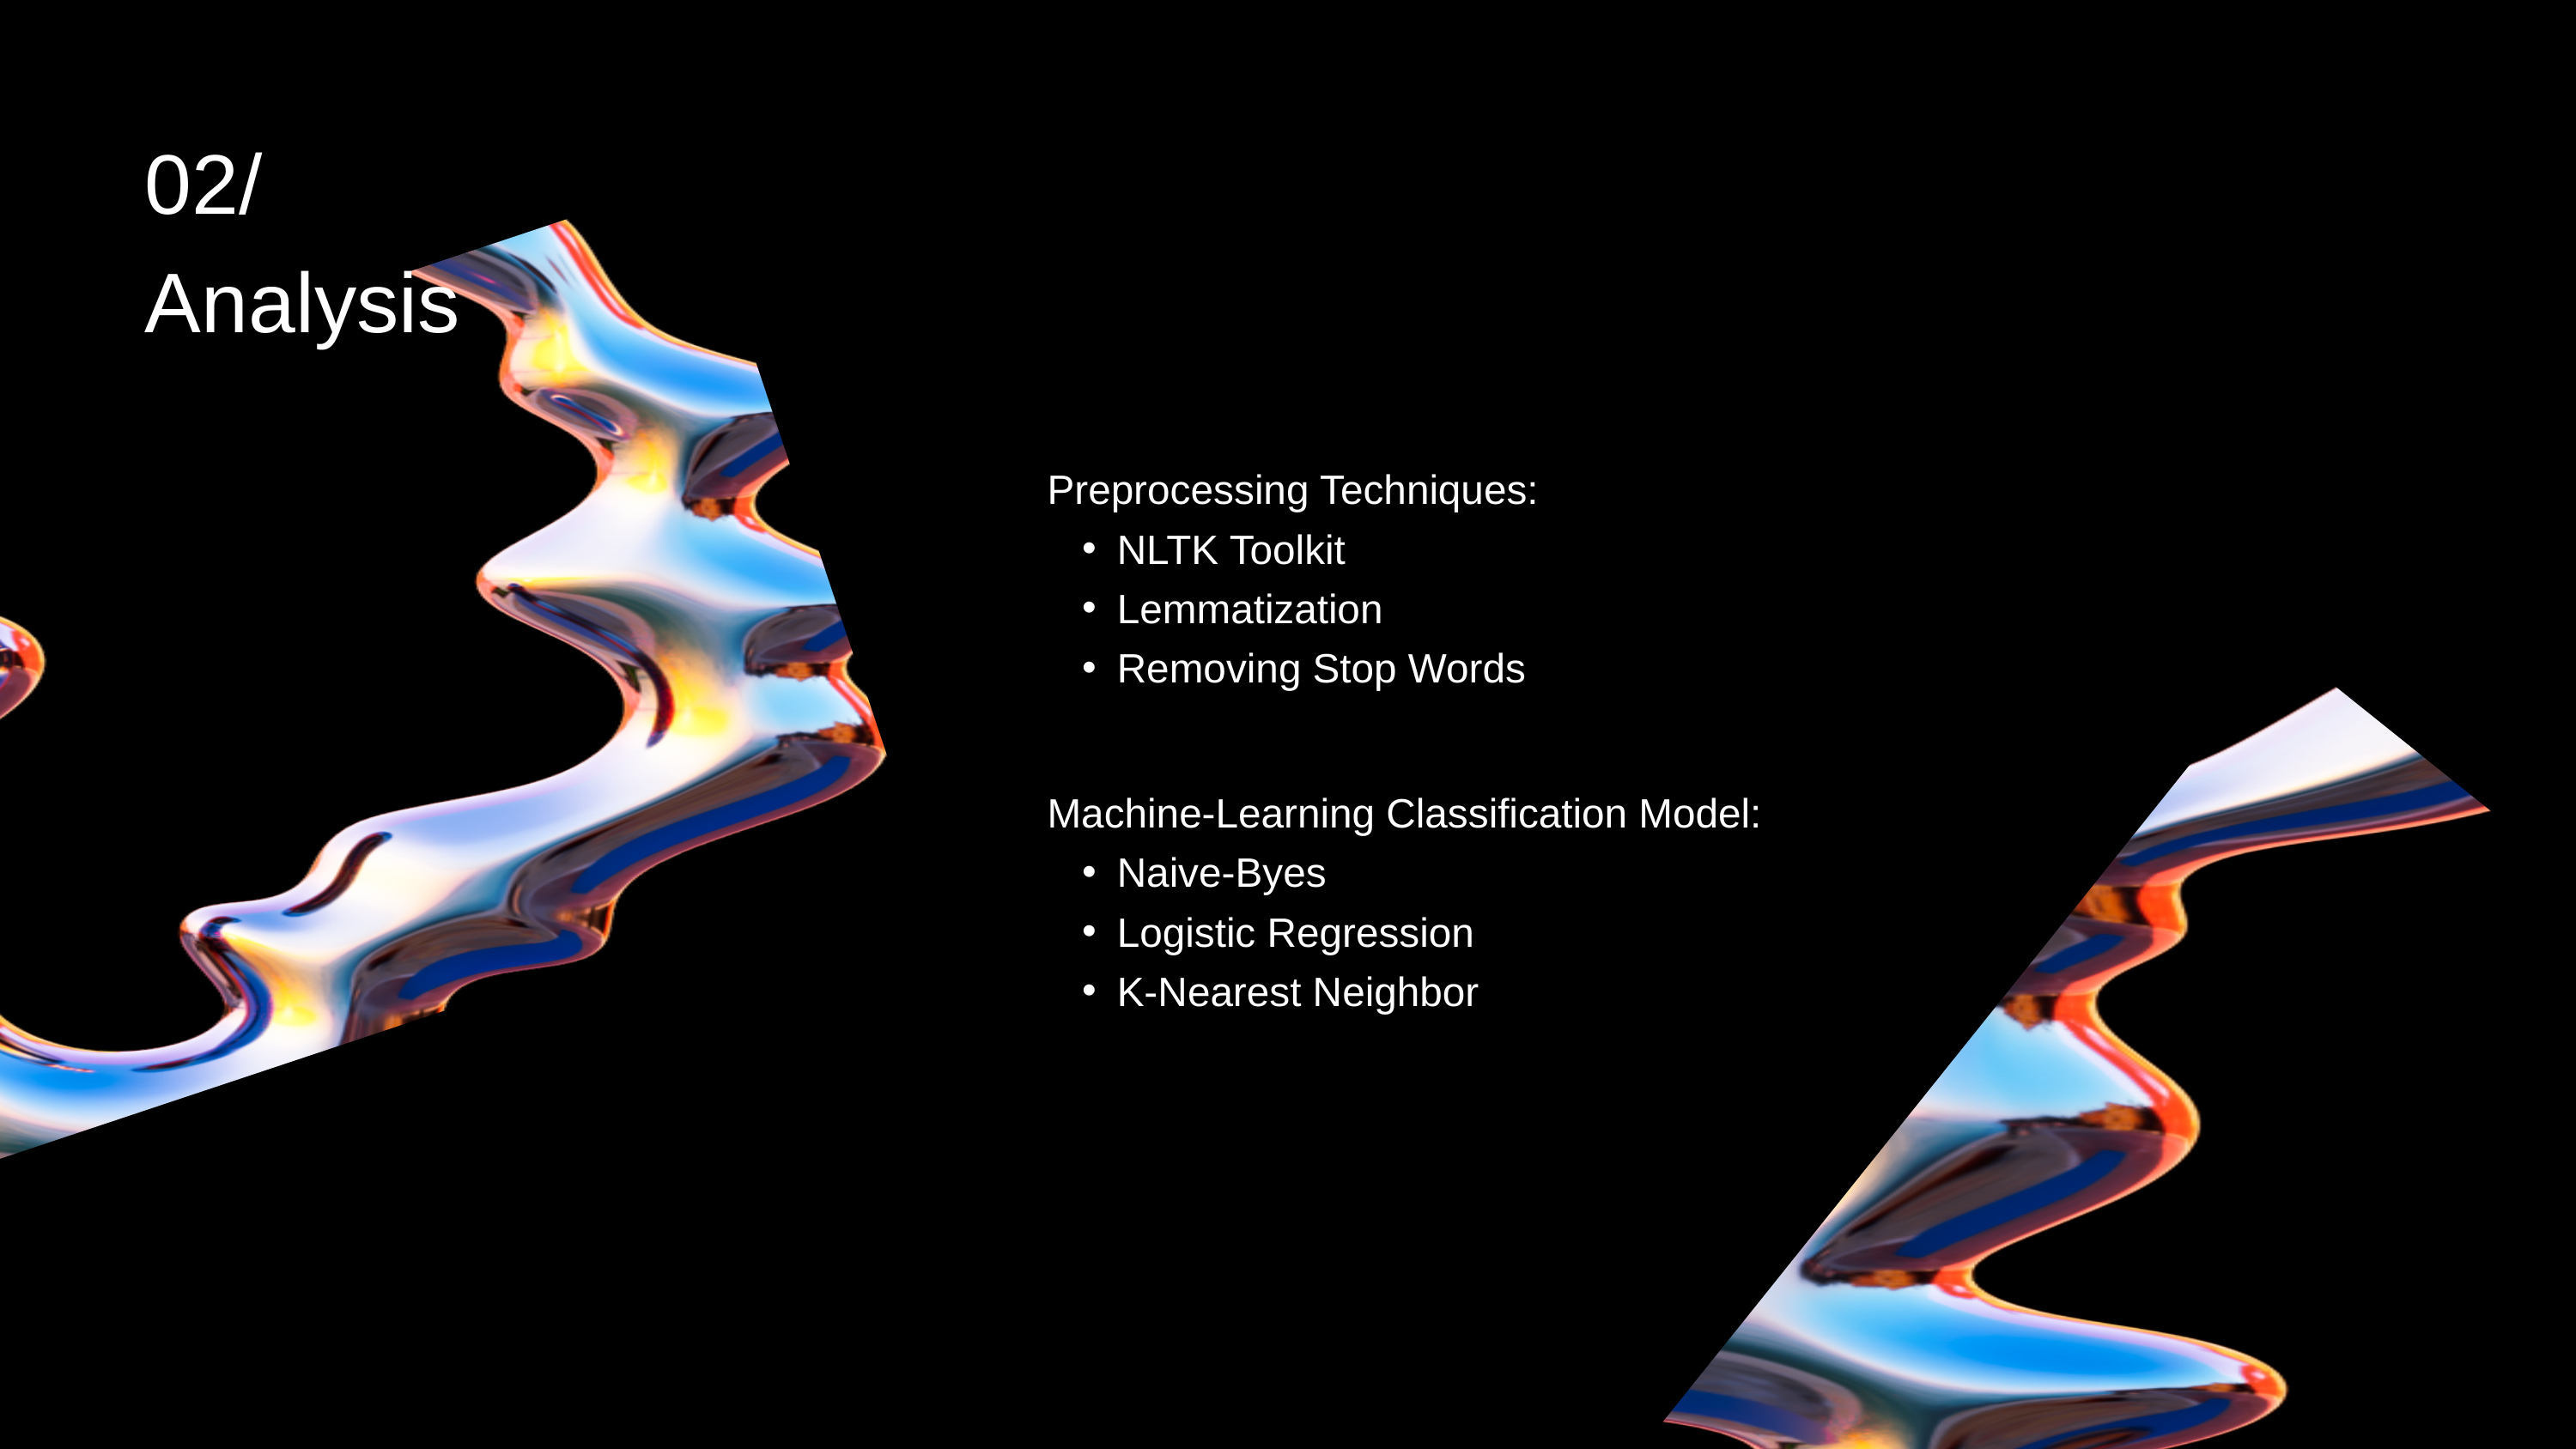

02/
Analysis
Preprocessing Techniques:
NLTK Toolkit
Lemmatization
Removing Stop Words

Machine-Learning Classification Model:
Naive-Byes
Logistic Regression
K-Nearest Neighbor